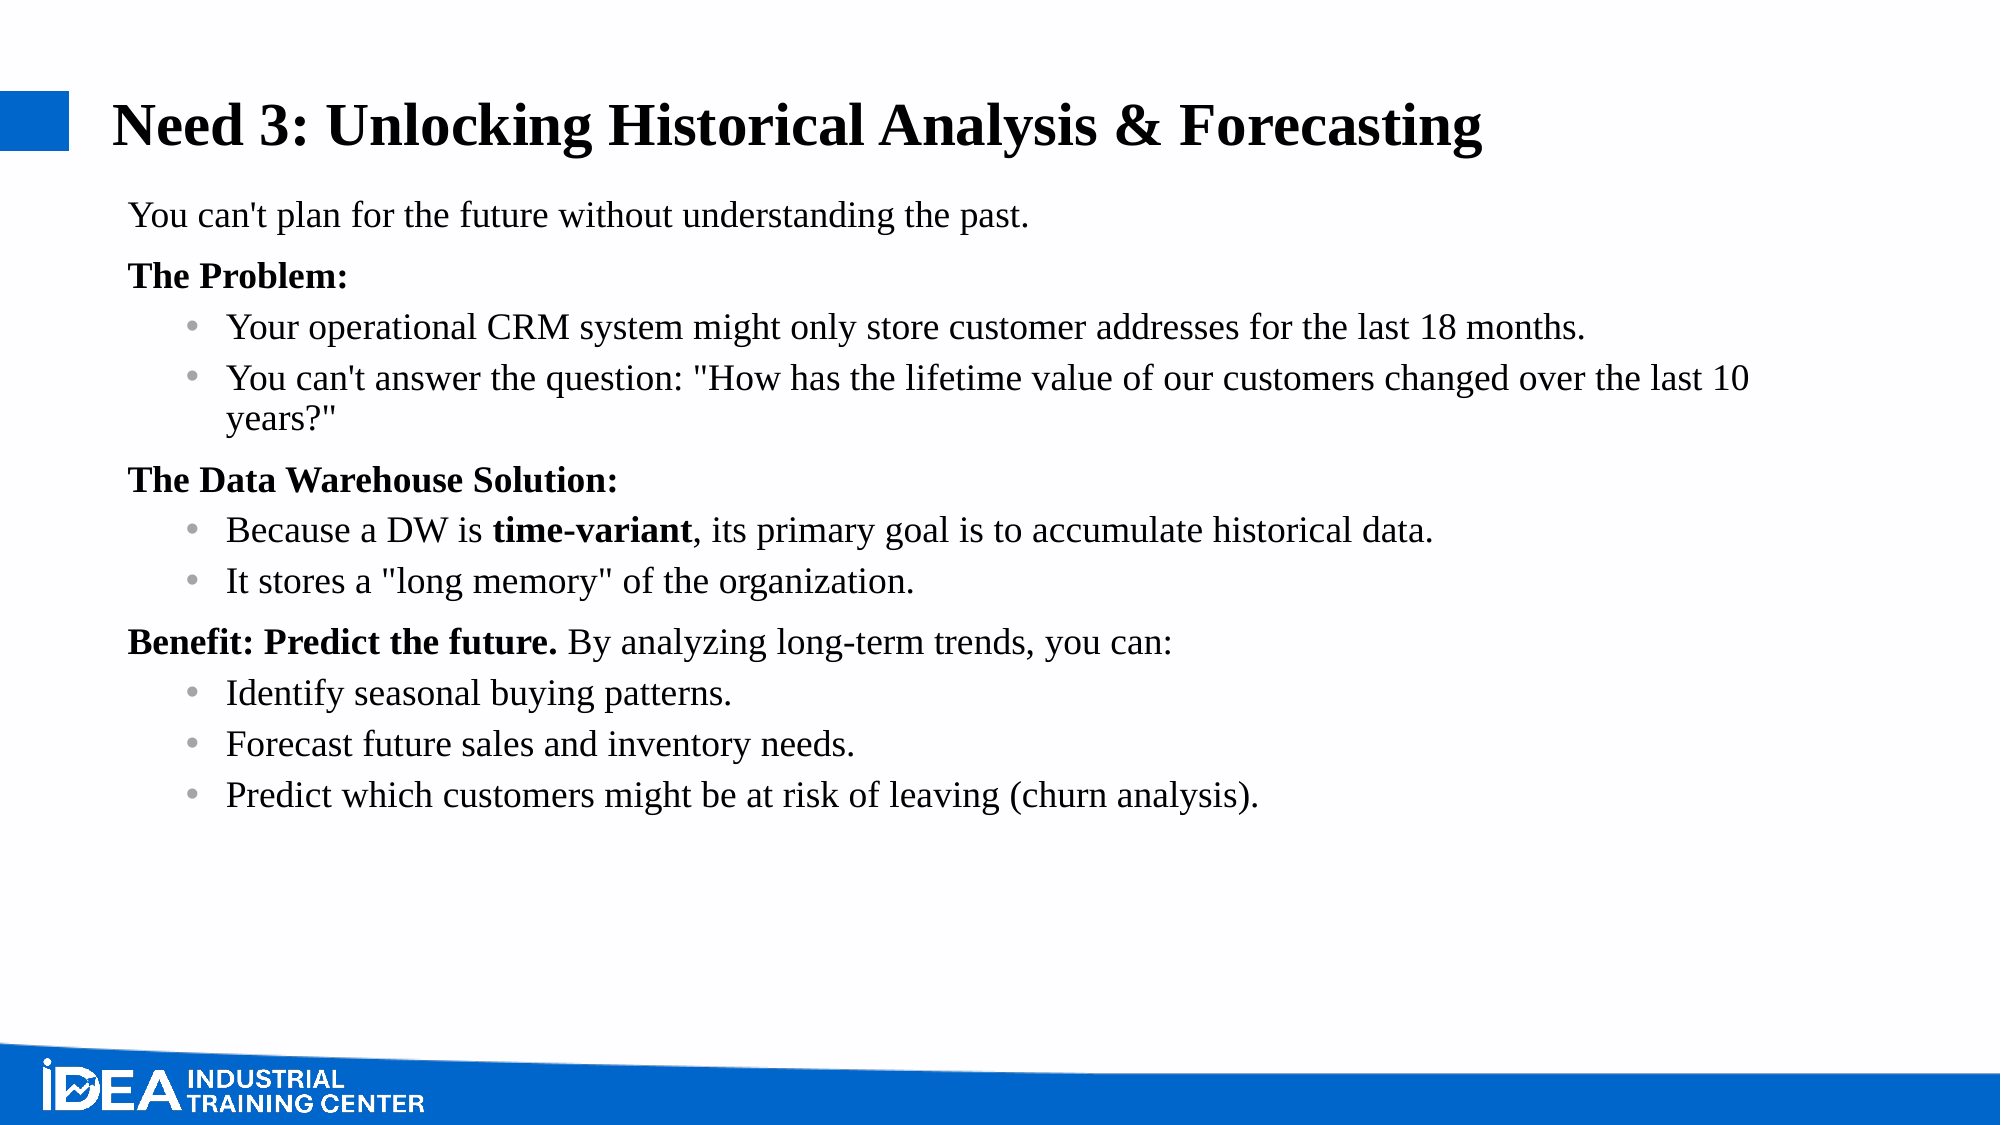

# Need 3: Unlocking Historical Analysis & Forecasting
You can't plan for the future without understanding the past.
The Problem:
Your operational CRM system might only store customer addresses for the last 18 months.
You can't answer the question: "How has the lifetime value of our customers changed over the last 10 years?"
The Data Warehouse Solution:
Because a DW is time-variant, its primary goal is to accumulate historical data.
It stores a "long memory" of the organization.
Benefit: Predict the future. By analyzing long-term trends, you can:
Identify seasonal buying patterns.
Forecast future sales and inventory needs.
Predict which customers might be at risk of leaving (churn analysis).